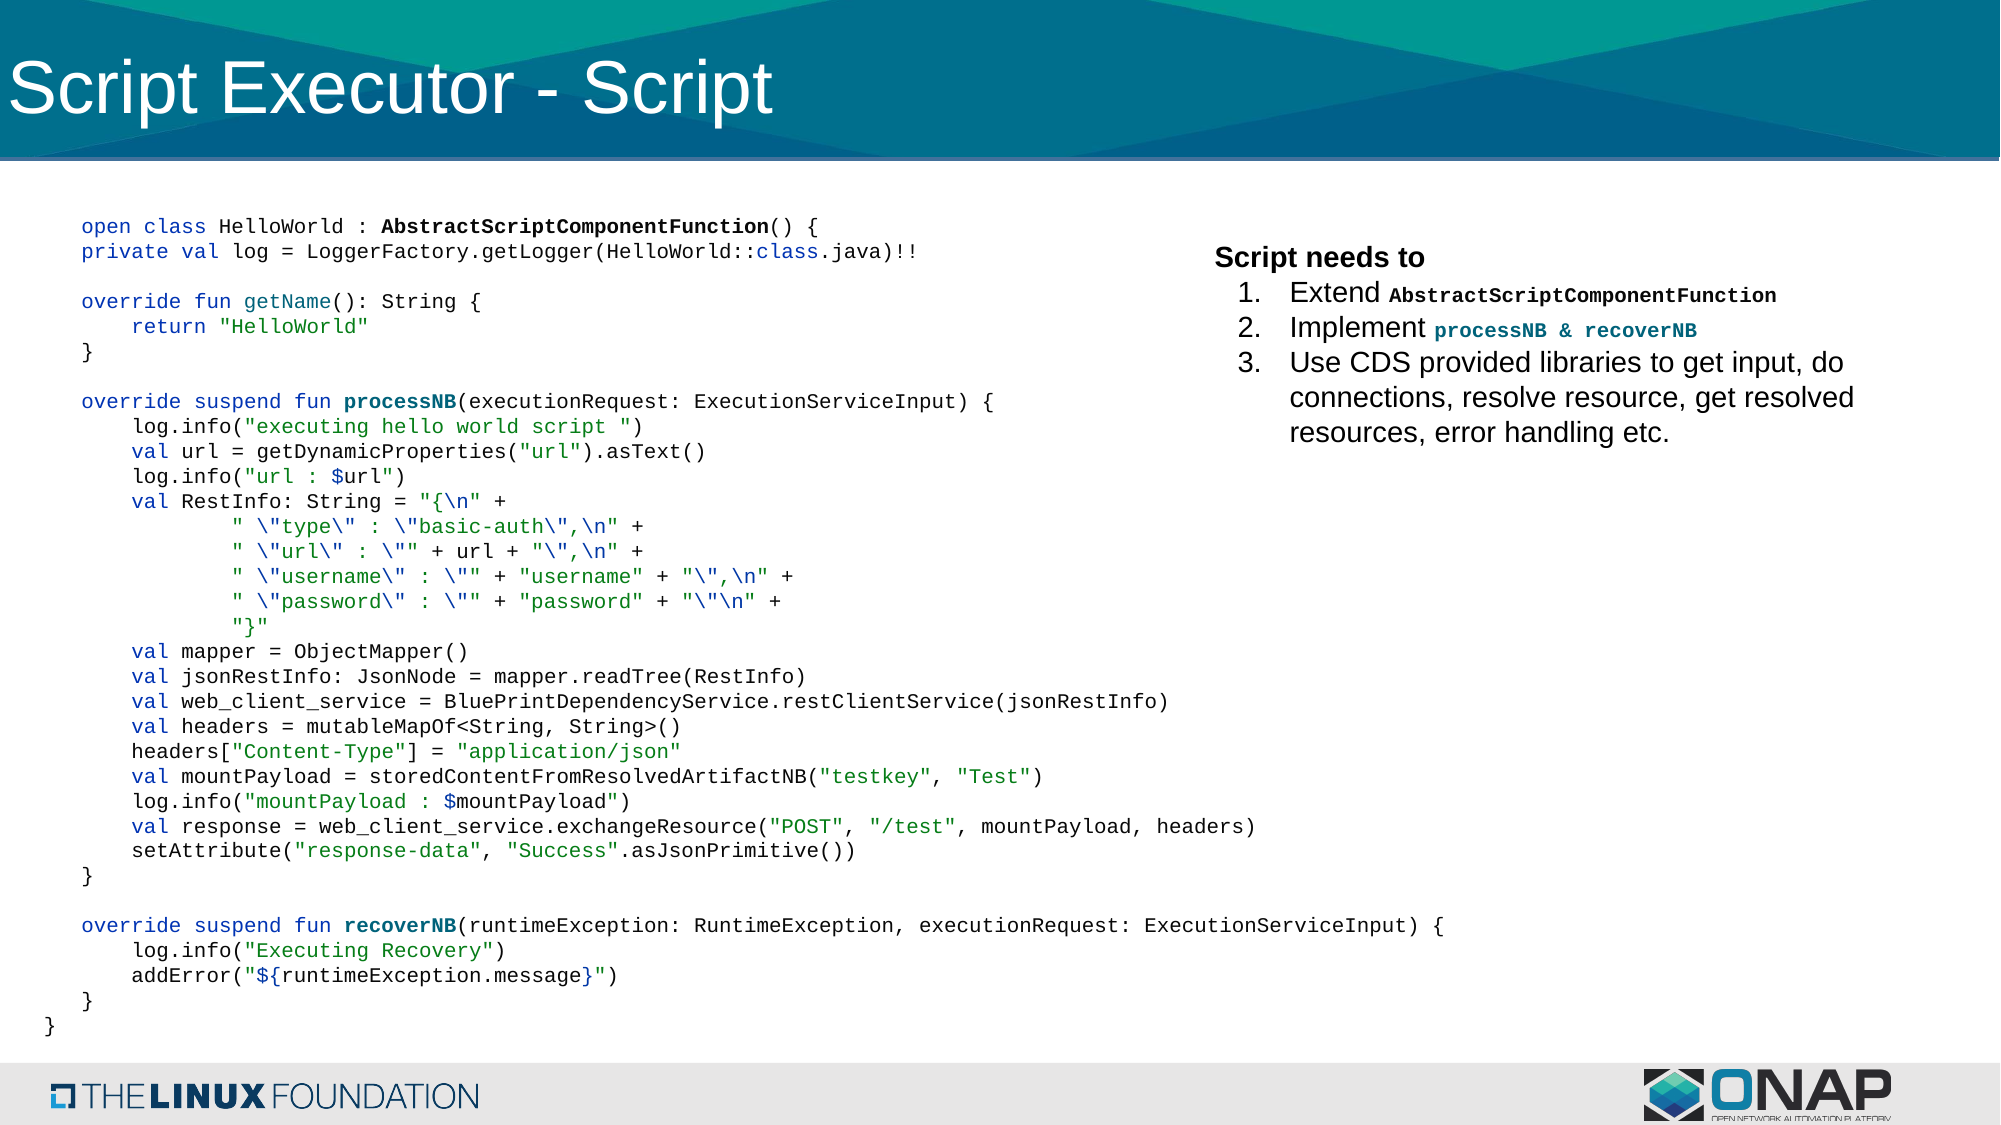

Script Executor - Script
   open class HelloWorld : AbstractScriptComponentFunction() {
   private val log = LoggerFactory.getLogger(HelloWorld::class.java)!!

   override fun getName(): String {
       return "HelloWorld"
   }

   override suspend fun processNB(executionRequest: ExecutionServiceInput) {
       log.info("executing hello world script ")
       val url = getDynamicProperties("url").asText()
       log.info("url : $url")
       val RestInfo: String = "{\n" +
               " \"type\" : \"basic-auth\",\n" +
               " \"url\" : \"" + url + "\",\n" +
               " \"username\" : \"" + "username" + "\",\n" +
               " \"password\" : \"" + "password" + "\"\n" +
               "}"
       val mapper = ObjectMapper()
       val jsonRestInfo: JsonNode = mapper.readTree(RestInfo)
       val web_client_service = BluePrintDependencyService.restClientService(jsonRestInfo)
       val headers = mutableMapOf<String, String>()
       headers["Content-Type"] = "application/json"
       val mountPayload = storedContentFromResolvedArtifactNB("testkey", "Test")
       log.info("mountPayload : $mountPayload")
       val response = web_client_service.exchangeResource("POST", "/test", mountPayload, headers)
       setAttribute("response-data", "Success".asJsonPrimitive())
   }

   override suspend fun recoverNB(runtimeException: RuntimeException, executionRequest: ExecutionServiceInput) {
       log.info("Executing Recovery")
       addError("${runtimeException.message}")
   }
}

Script needs to
Extend AbstractScriptComponentFunction
Implement processNB & recoverNB
Use CDS provided libraries to get input, do connections, resolve resource, get resolved resources, error handling etc.